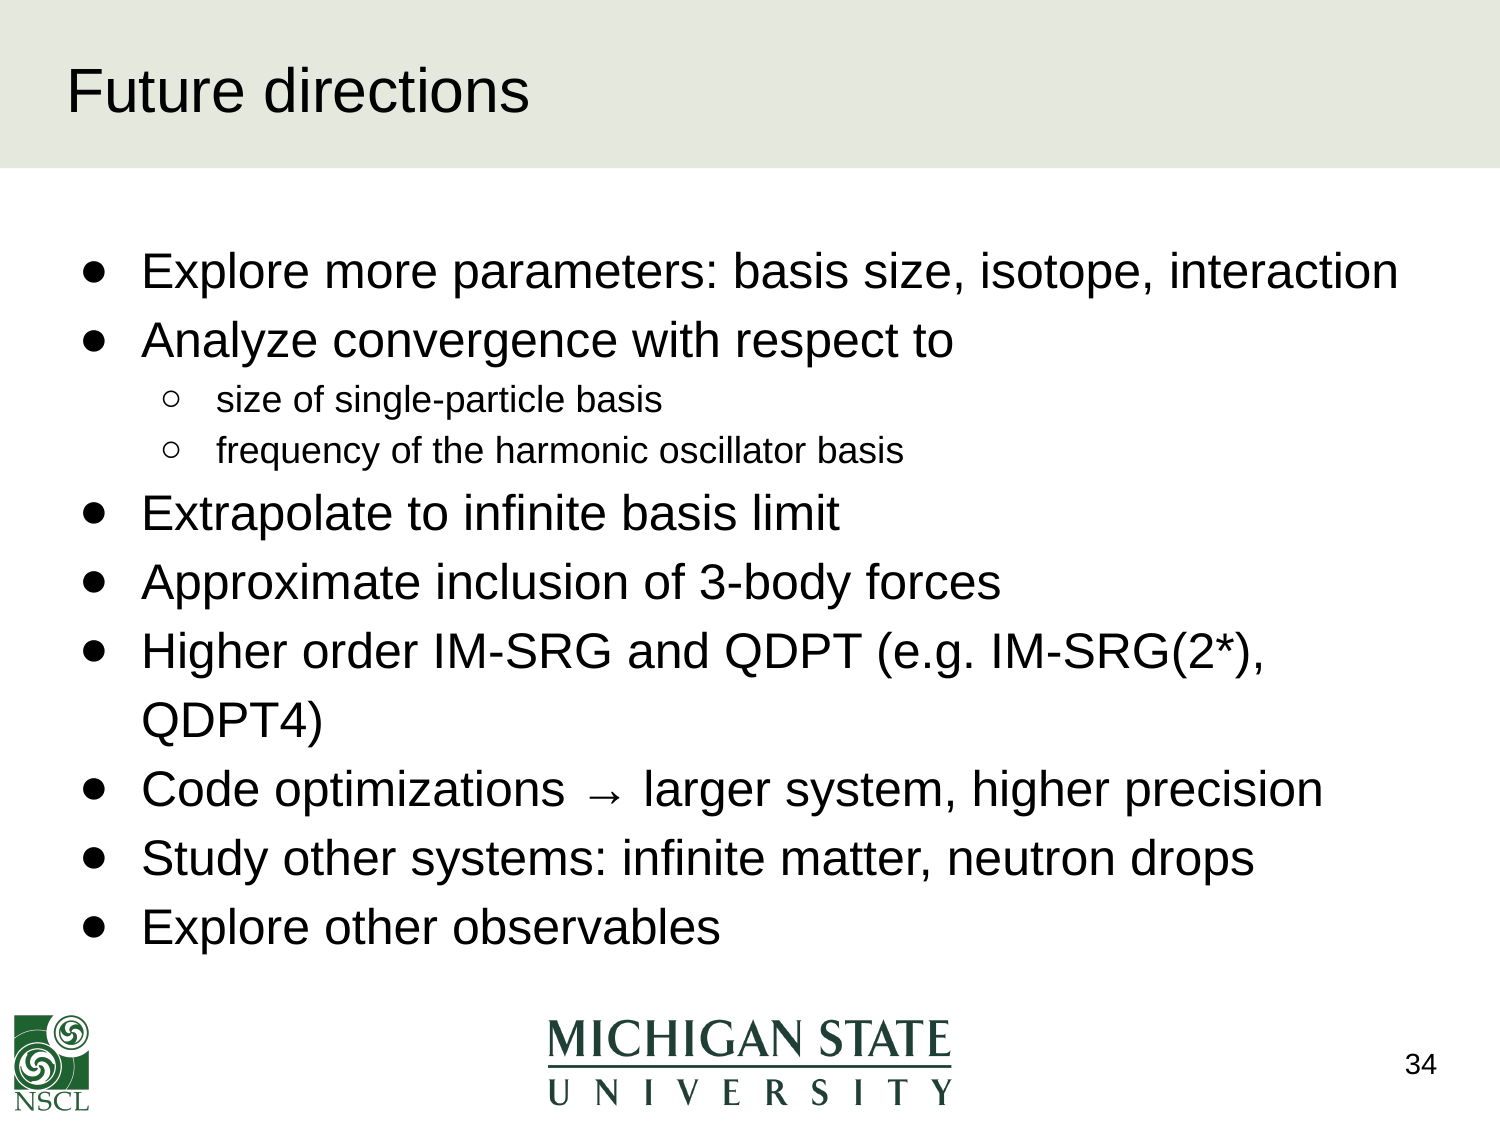

# Future directions
Explore more parameters: basis size, isotope, interaction
Analyze convergence with respect to
size of single-particle basis
frequency of the harmonic oscillator basis
Extrapolate to infinite basis limit
Approximate inclusion of 3-body forces
Higher order IM-SRG and QDPT (e.g. IM-SRG(2*), QDPT4)
Code optimizations → larger system, higher precision
Study other systems: infinite matter, neutron drops
Explore other observables
34